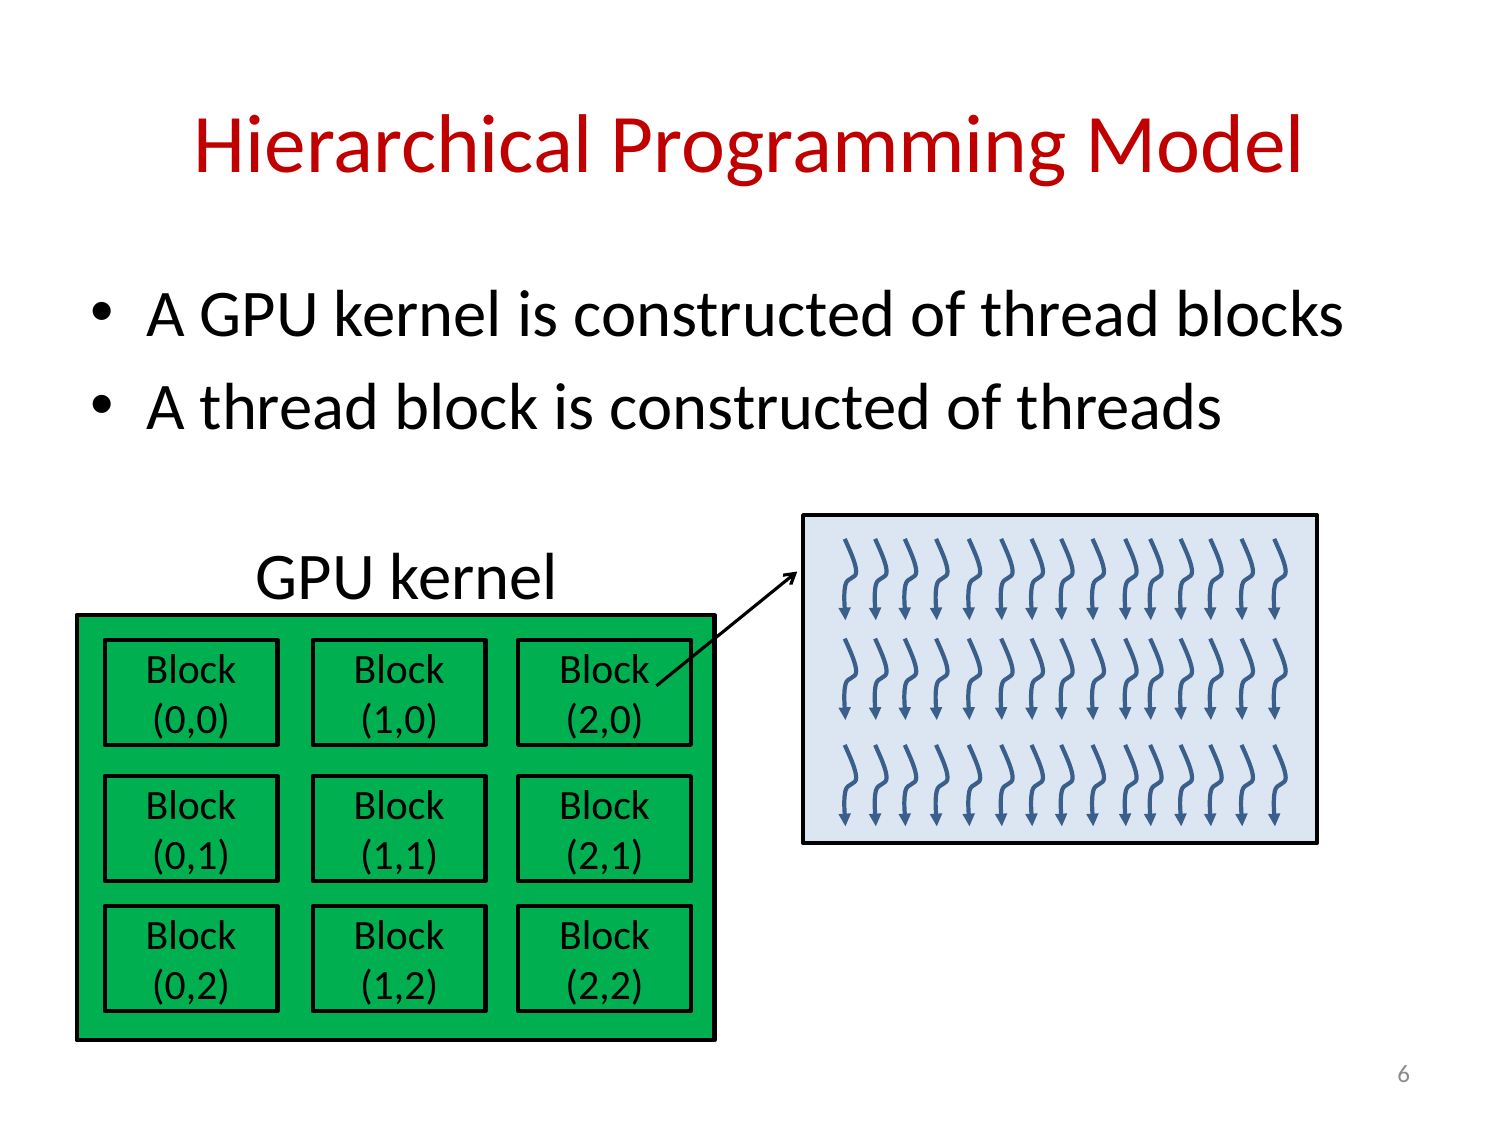

# Hierarchical Programming Model
A GPU kernel is constructed of thread blocks
A thread block is constructed of threads

GPU kernel

Block
(0,0)

Block
(1,0)

Block
(2,0)

Block
(0,1)

Block
(1,1)

Block
(2,1)

Block
(0,2)

Block
(1,2)

Block
(2,2)

6